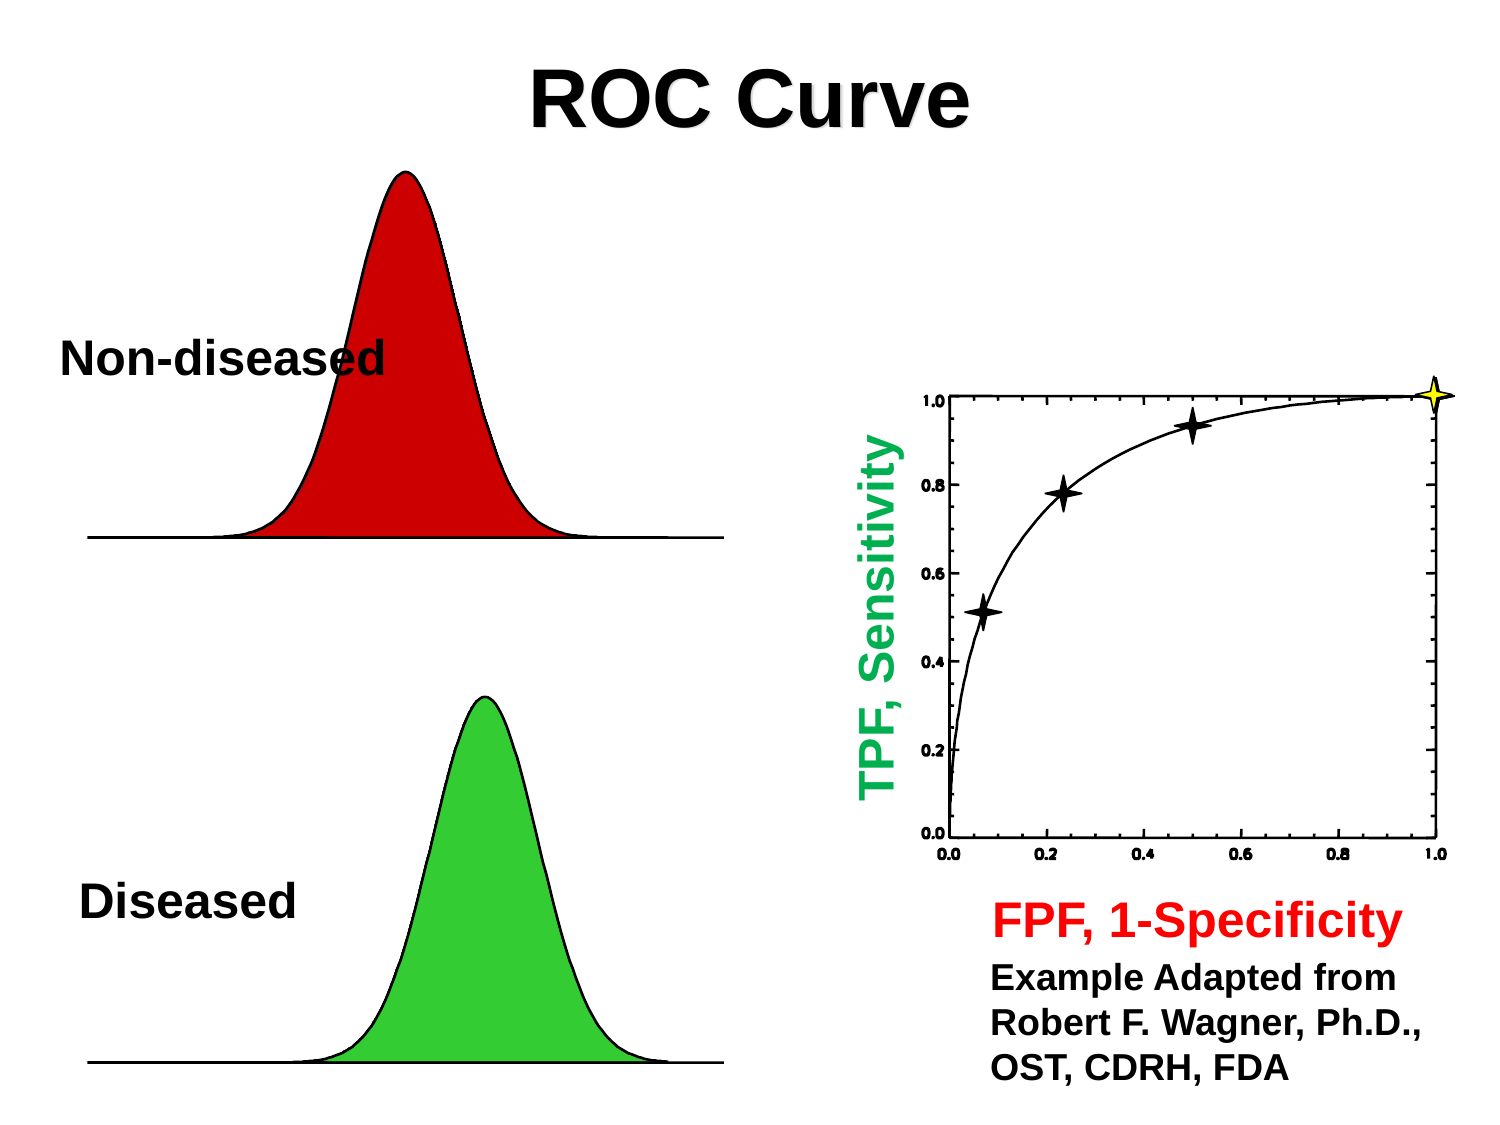

# ROC Curve

Non-diseased

TPF, Sensitivity

Diseased
FPF, 1-Specificity
Example Adapted from Robert F. Wagner, Ph.D., OST, CDRH, FDA